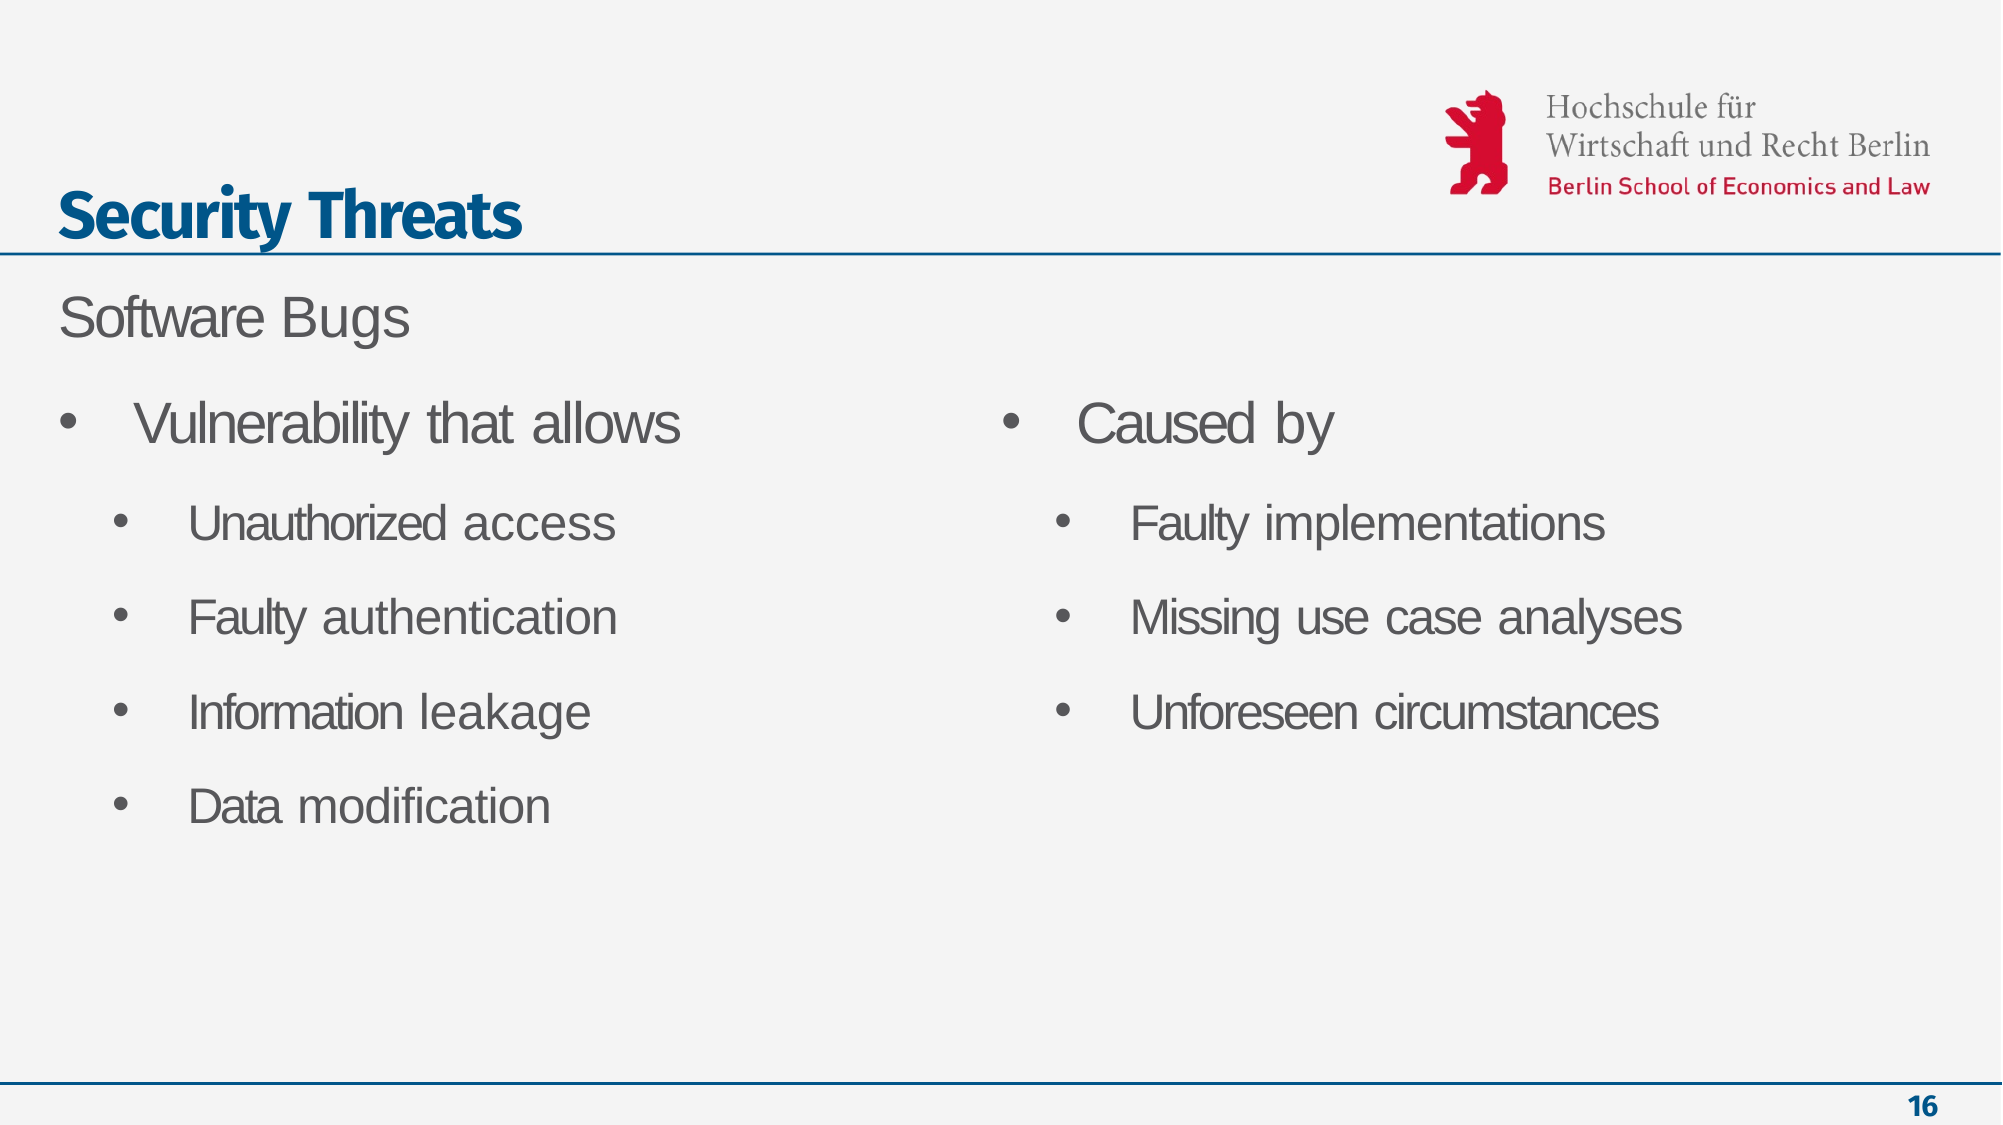

# Security Threats
Software Bugs
Vulnerability that allows
Unauthorized access
Faulty authentication
Information leakage
Data modification
Caused by
Faulty implementations
Missing use case analyses
Unforeseen circumstances
16